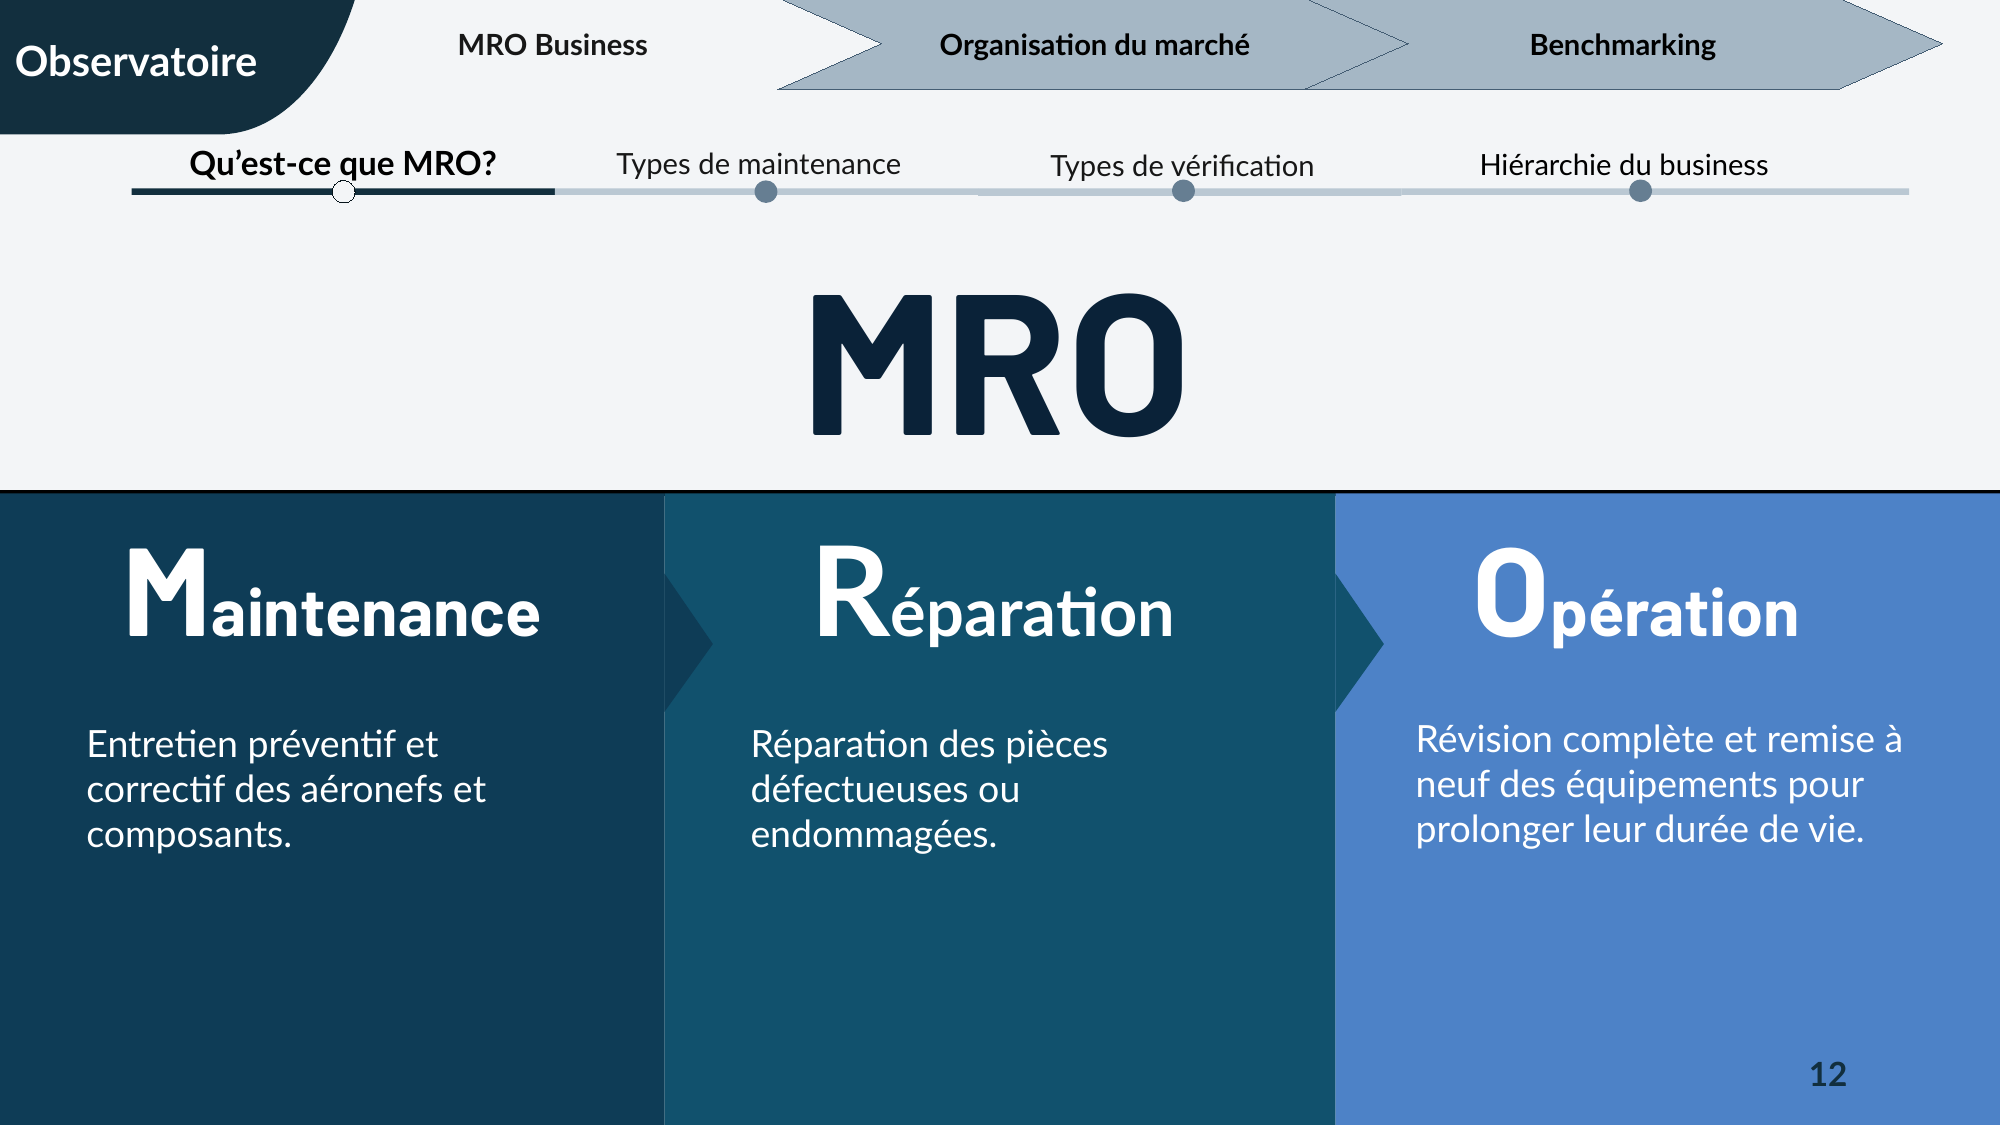

MRO Business
Organisation du marché
Benchmarking

Observatoire
Types de maintenance
Qu’est-ce que MRO?
Hiérarchie du business
Types de vérification

L’observatoire
    -Business de MRO
    -Organisation du marché
    -Benchmarking
Projections sur ASM
    -SWOT
    -Usine
     -Conformité réglementaire
     -Stratégie commerciale
     -Roadmap
MRO

Maintenance

Entretien préventif et correctif des aéronefs et composants.

Réparation
Réparation des pièces défectueuses ou endommagées.

Opération

Révision complète et remise à neuf des équipements pour prolonger leur durée de vie.
12